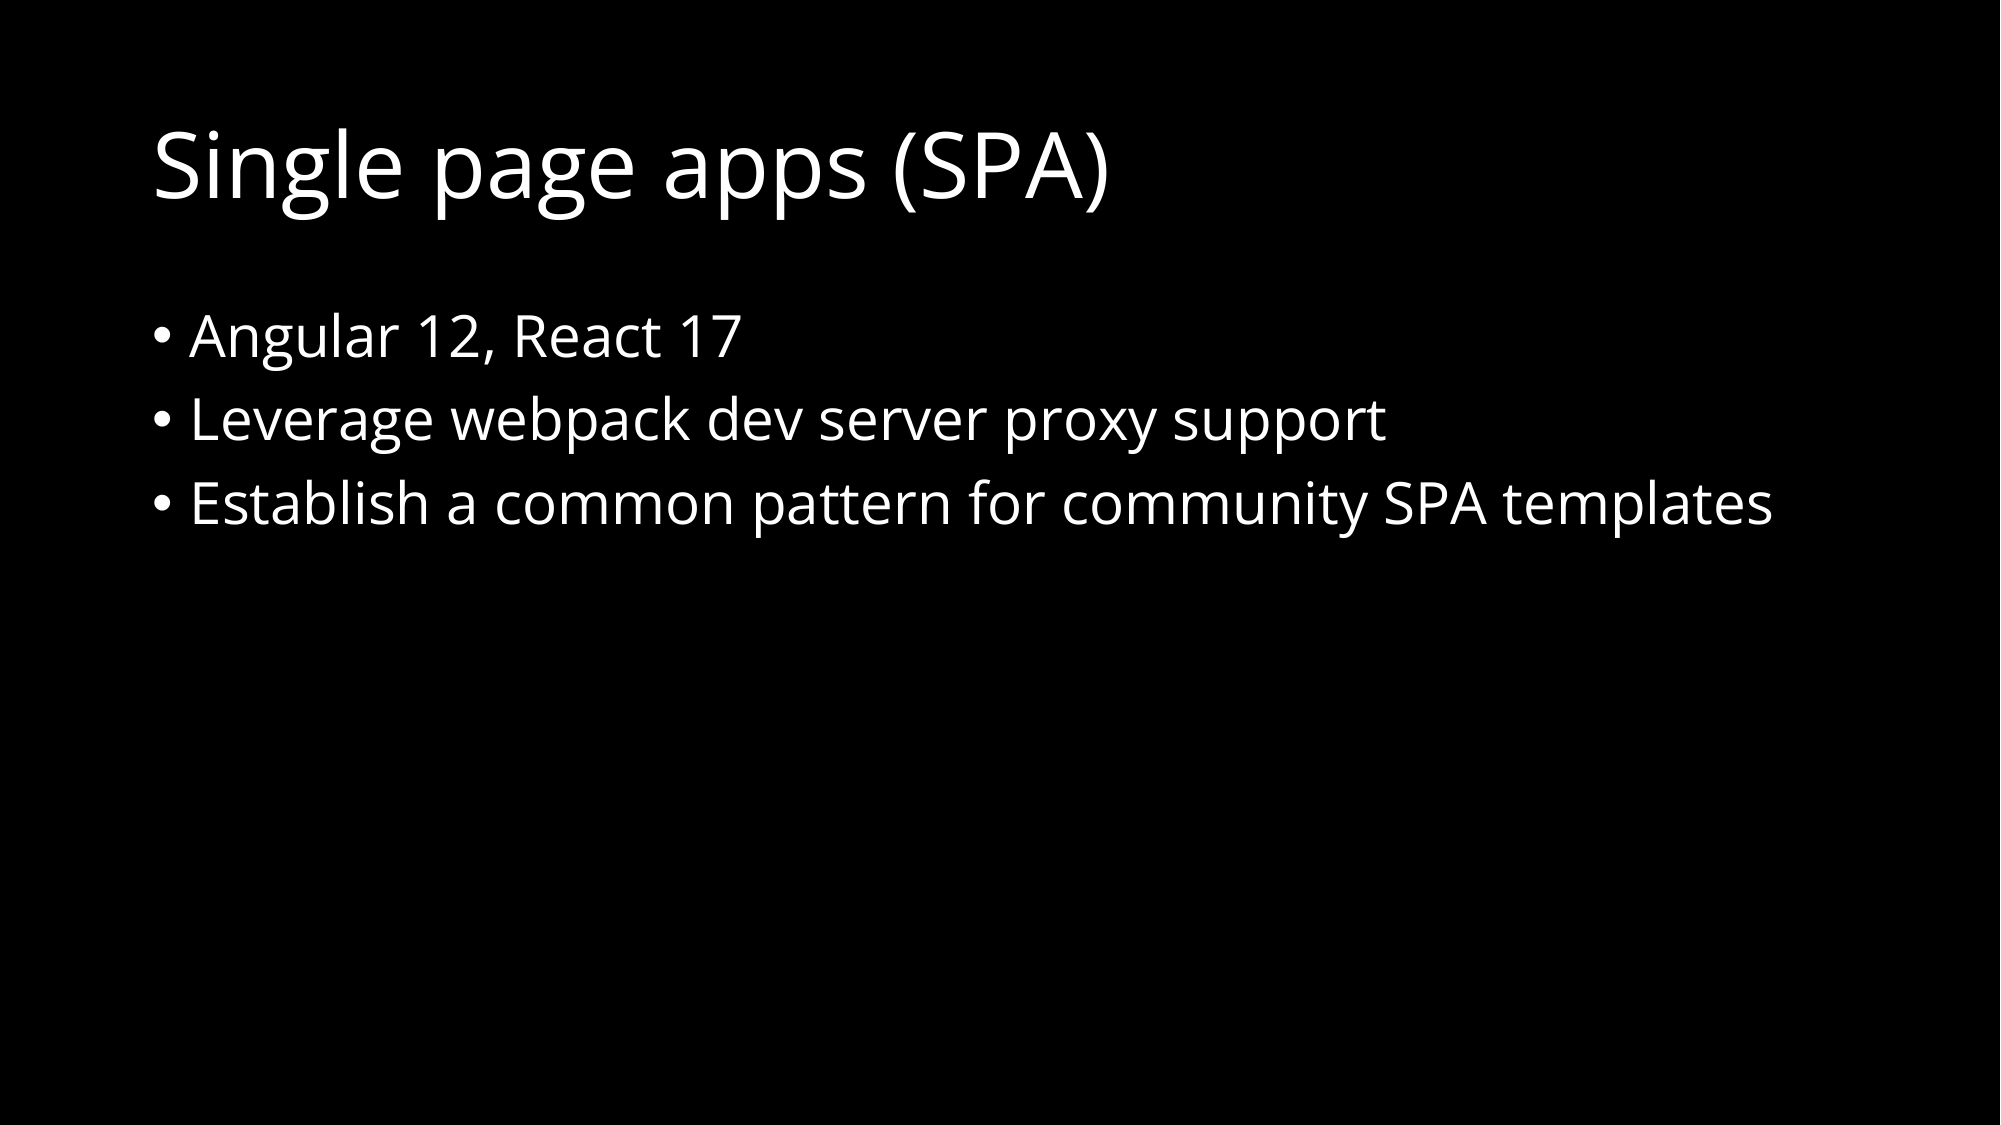

# Single page apps (SPA)
Angular 12, React 17
Leverage webpack dev server proxy support
Establish a common pattern for community SPA templates